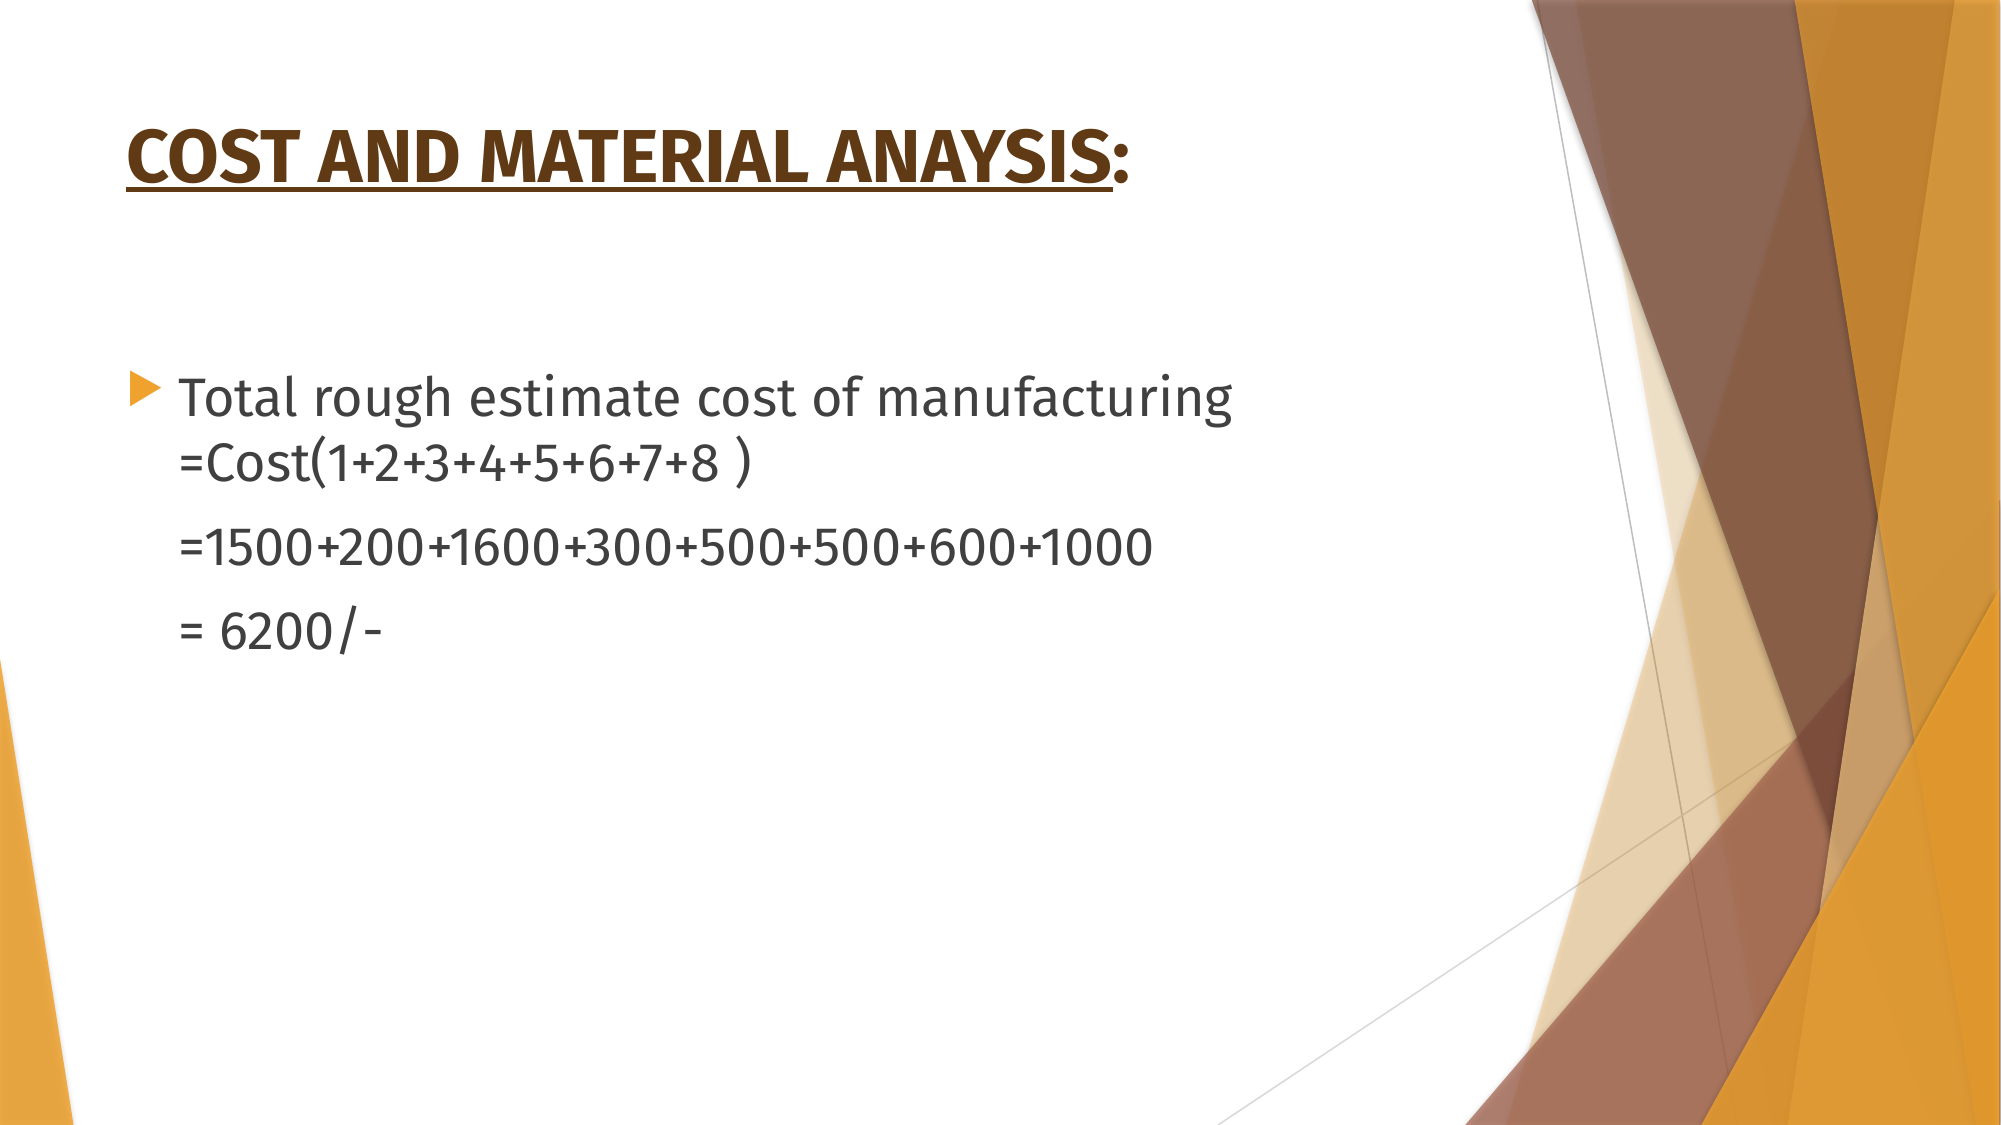

# COST AND MATERIAL ANAYSIS:
Total rough estimate cost of manufacturing 						=Cost(1+2+3+4+5+6+7+8 )
					=1500+200+1600+300+500+500+600+1000
					= 6200/-